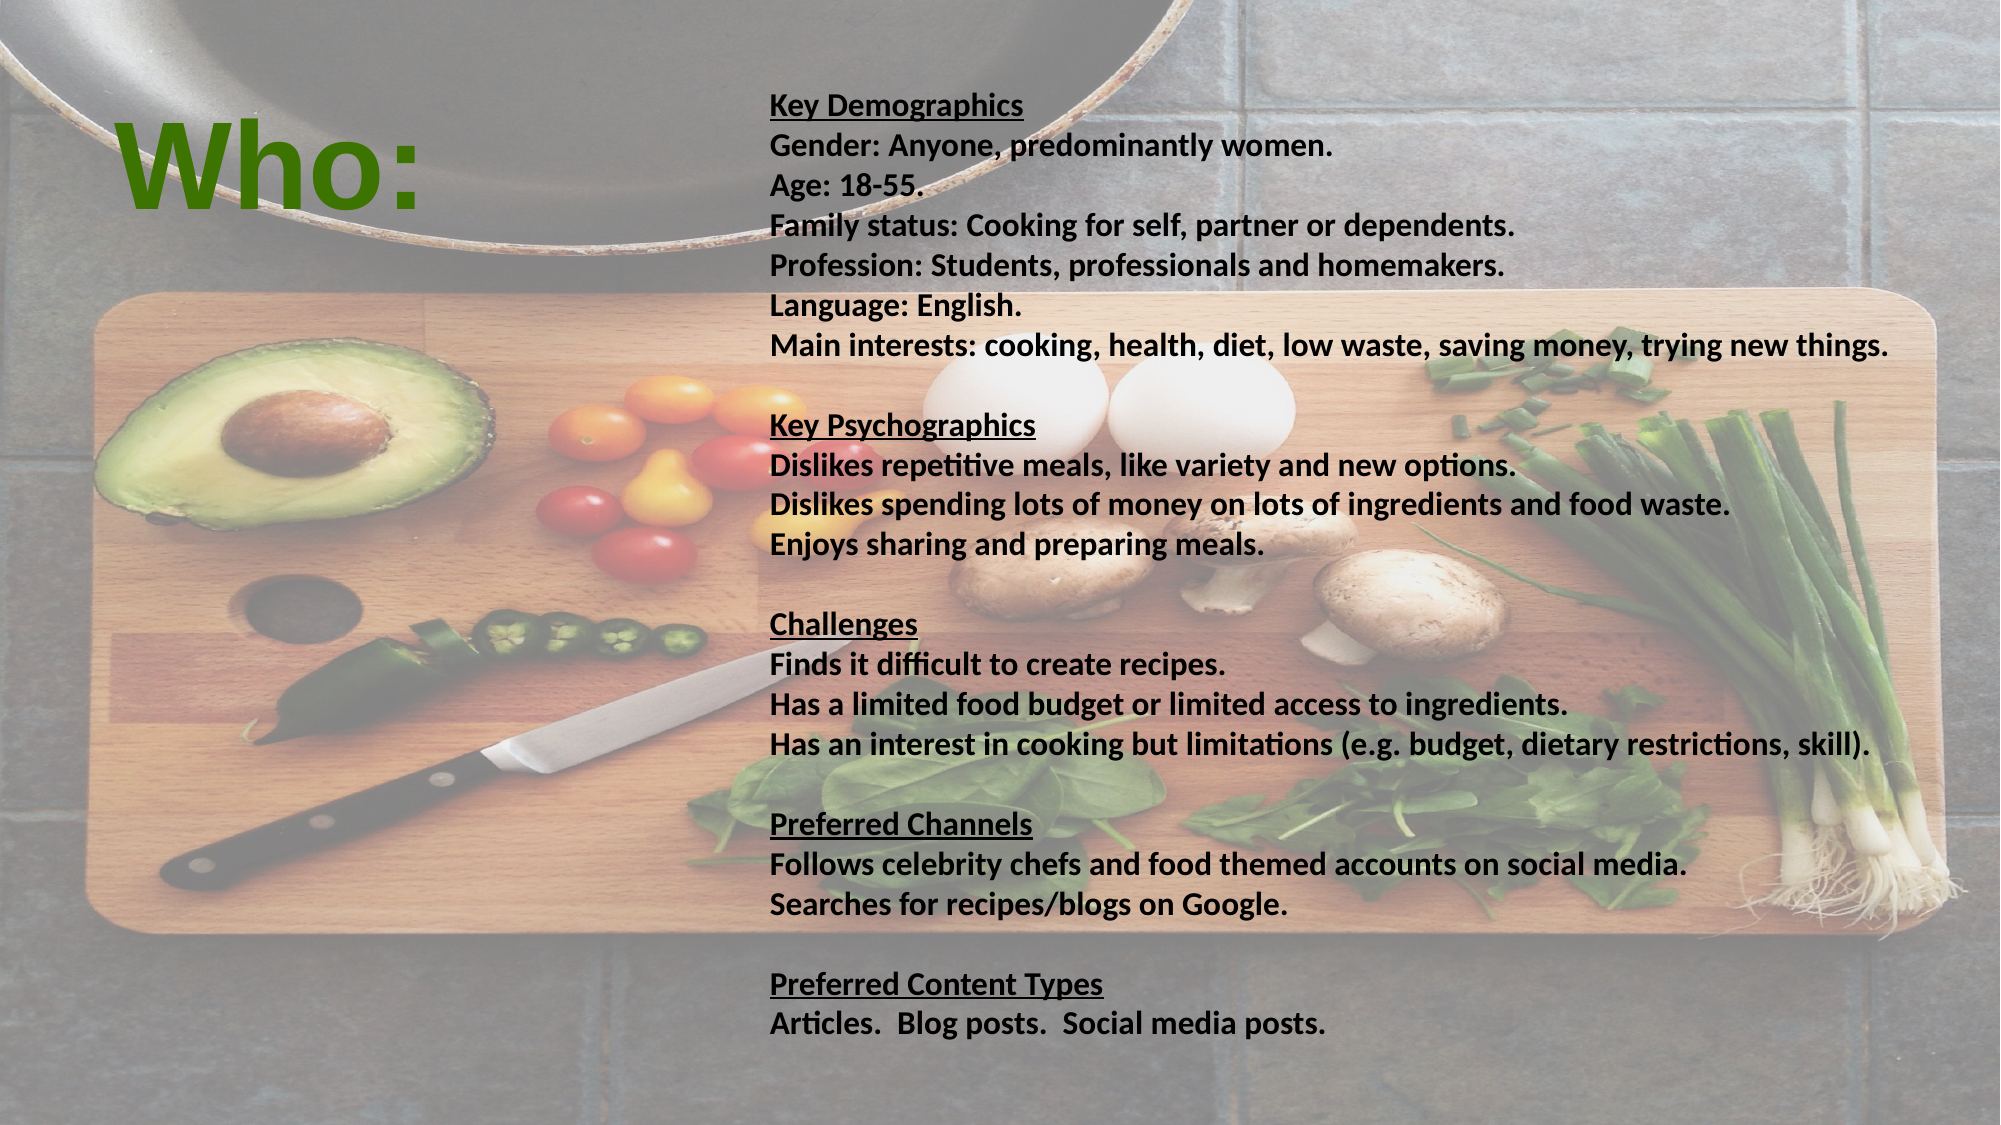

# Who:
Key Demographics
Gender: Anyone, predominantly women.
Age: 18-55.
Family status: Cooking for self, partner or dependents.
Profession: Students, professionals and homemakers.
Language: English.
Main interests: cooking, health, diet, low waste, saving money, trying new things.

Key Psychographics
Dislikes repetitive meals, like variety and new options.
Dislikes spending lots of money on lots of ingredients and food waste.
Enjoys sharing and preparing meals.

Challenges
Finds it difficult to create recipes.
Has a limited food budget or limited access to ingredients.
Has an interest in cooking but limitations (e.g. budget, dietary restrictions, skill).

Preferred Channels
Follows celebrity chefs and food themed accounts on social media.
Searches for recipes/blogs on Google.

Preferred Content Types
Articles.  Blog posts.  Social media posts.